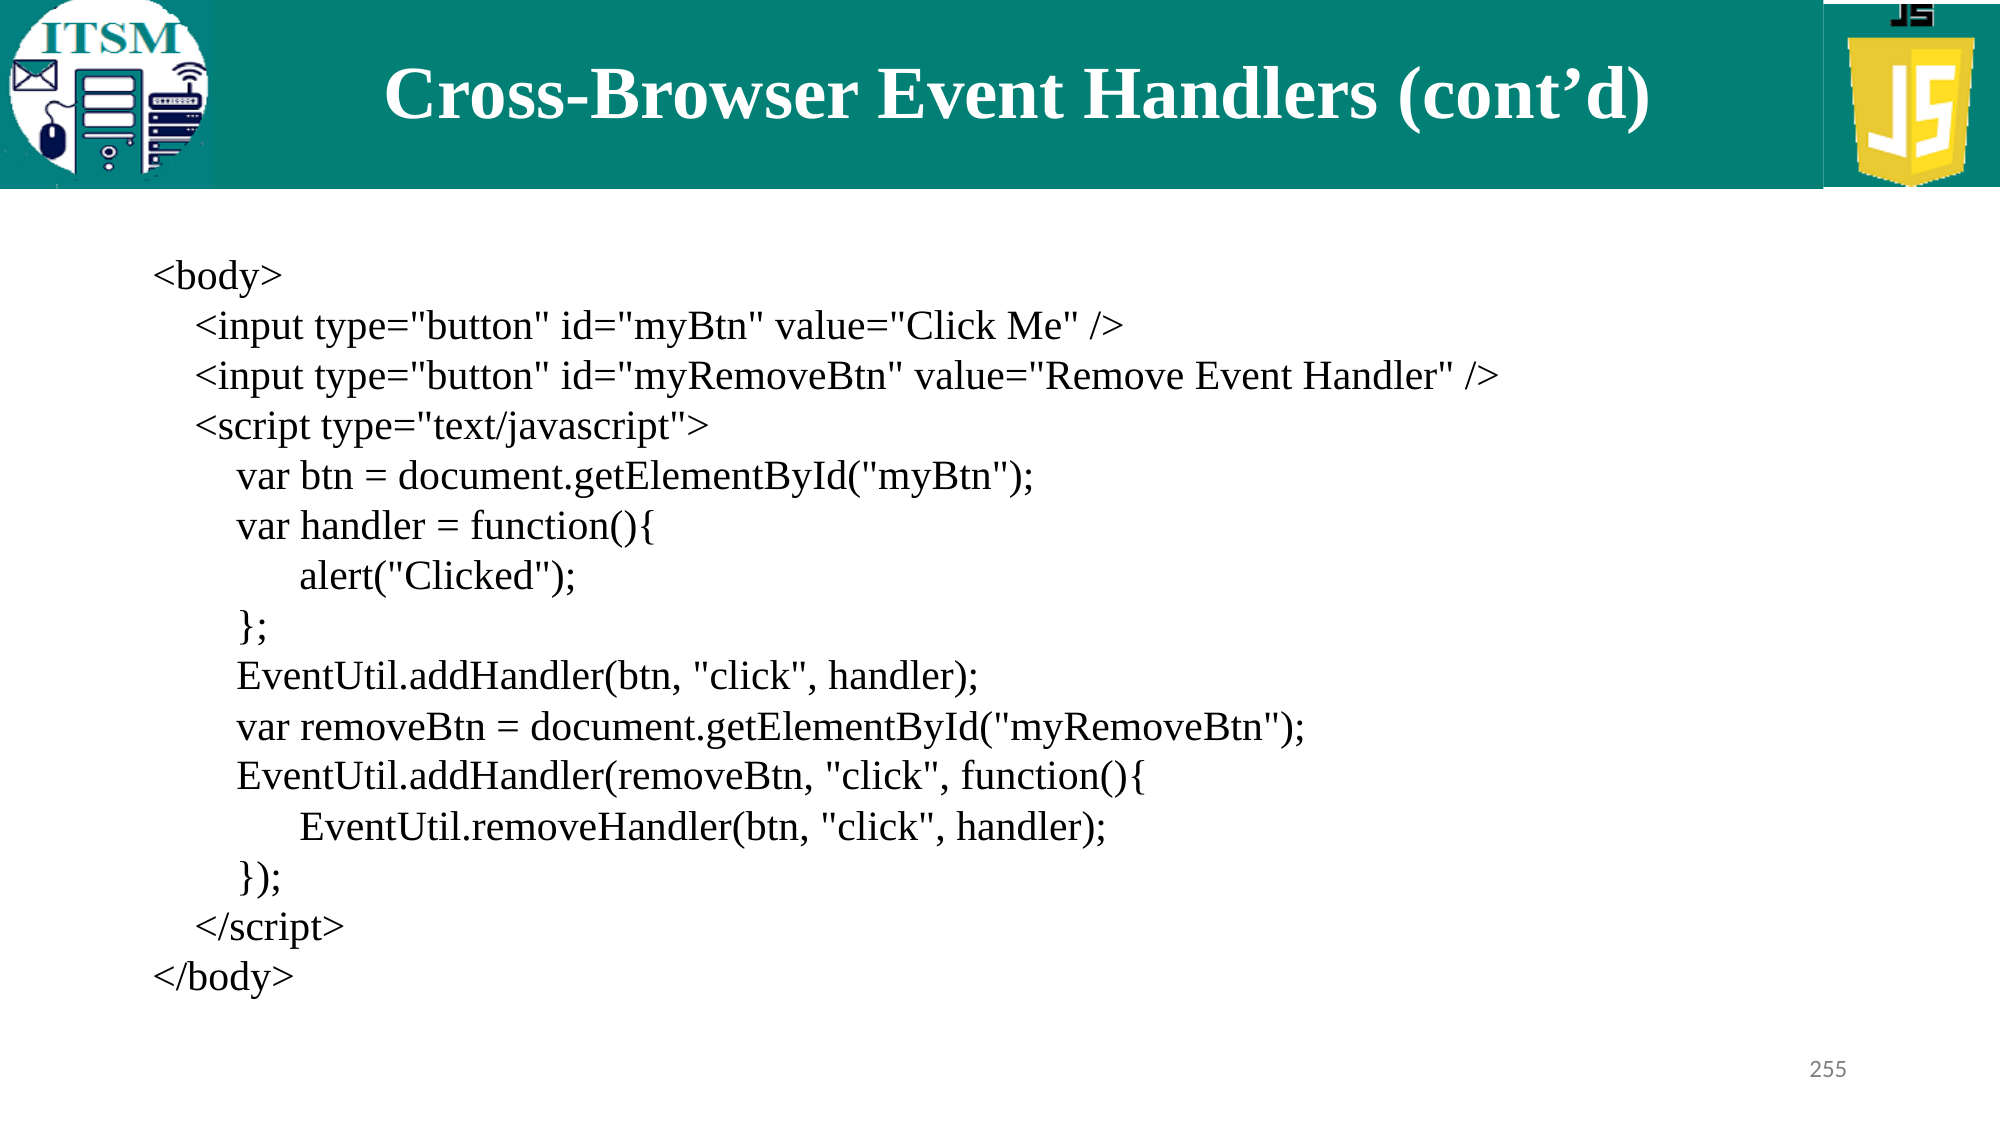

# Cross-Browser Event Handlers (cont’d)
<body>
    <input type="button" id="myBtn" value="Click Me" />
    <input type="button" id="myRemoveBtn" value="Remove Event Handler" />
    <script type="text/javascript">
        var btn = document.getElementById("myBtn");
        var handler = function(){
              alert("Clicked");
        };
        EventUtil.addHandler(btn, "click", handler);
        var removeBtn = document.getElementById("myRemoveBtn");
        EventUtil.addHandler(removeBtn, "click", function(){
              EventUtil.removeHandler(btn, "click", handler);
        });
    </script>
</body>
255